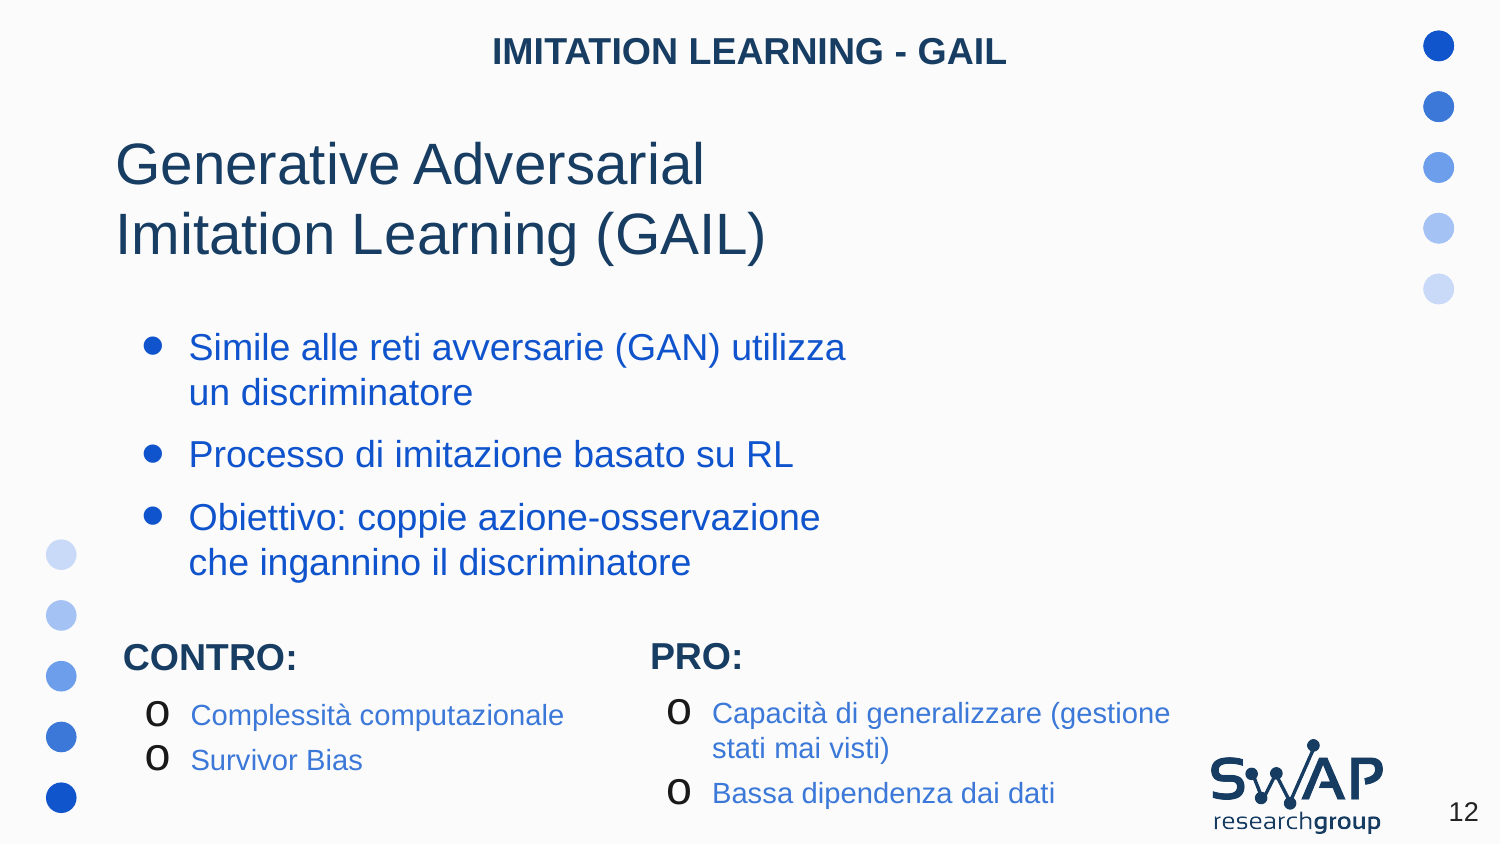

IMITATION LEARNING - GAIL
Generative Adversarial Imitation Learning (GAIL)
Simile alle reti avversarie (GAN) utilizza un discriminatore

Processo di imitazione basato su RL

Obiettivo: coppie azione-osservazione che ingannino il discriminatore

PRO:
Capacità di generalizzare (gestione stati mai visti)

Bassa dipendenza dai dati
CONTRO:
Complessità computazionale

Survivor Bias

12